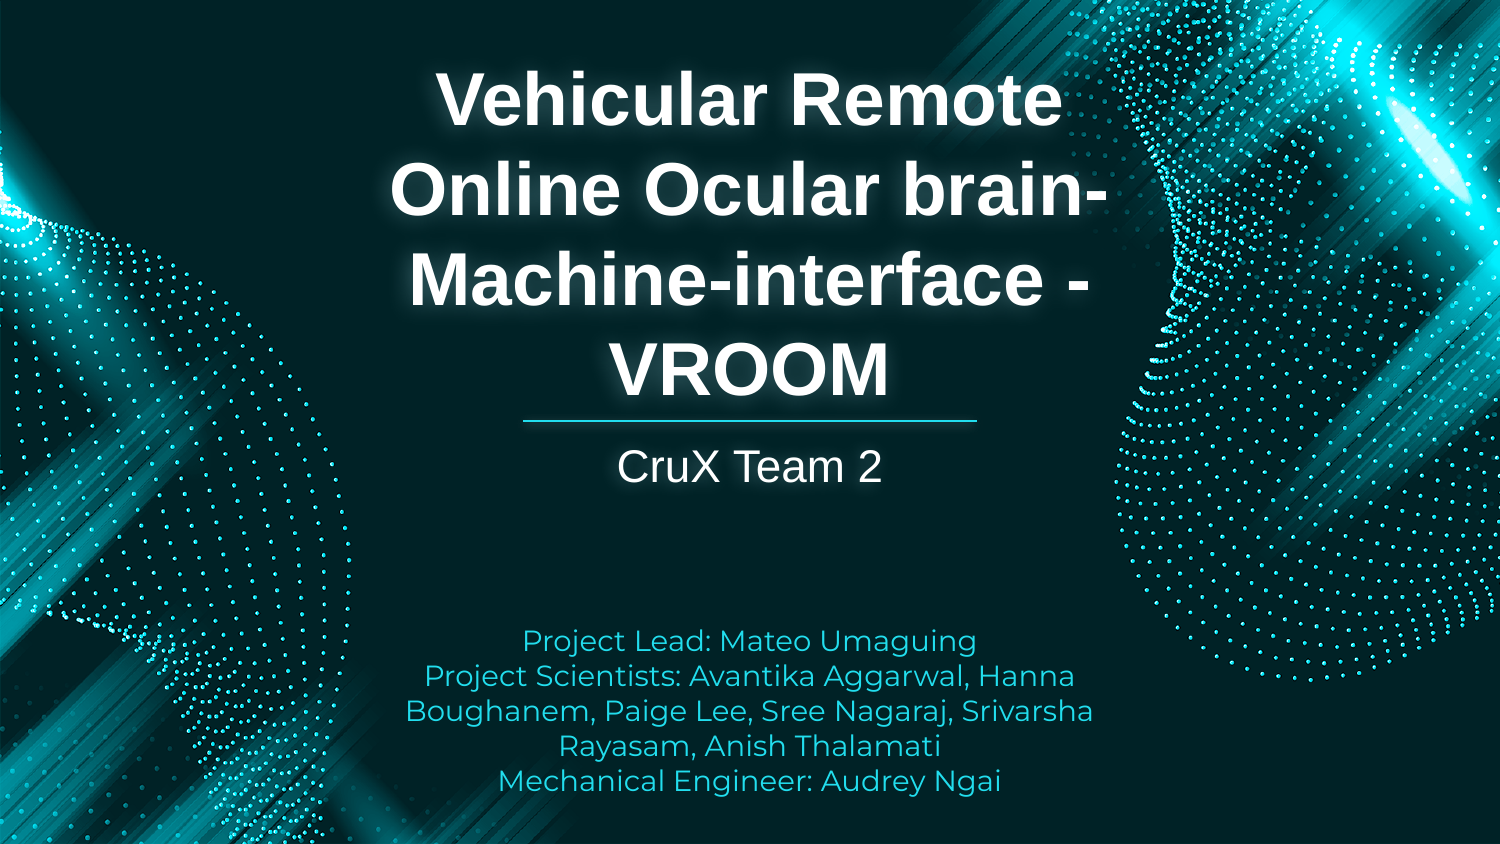

# Vehicular Remote Online Ocular brain-Machine-interface - VROOM
CruX Team 2
Project Lead: Mateo Umaguing
Project Scientists: Avantika Aggarwal, Hanna Boughanem, Paige Lee, Sree Nagaraj, Srivarsha Rayasam, Anish Thalamati
Mechanical Engineer: Audrey Ngai